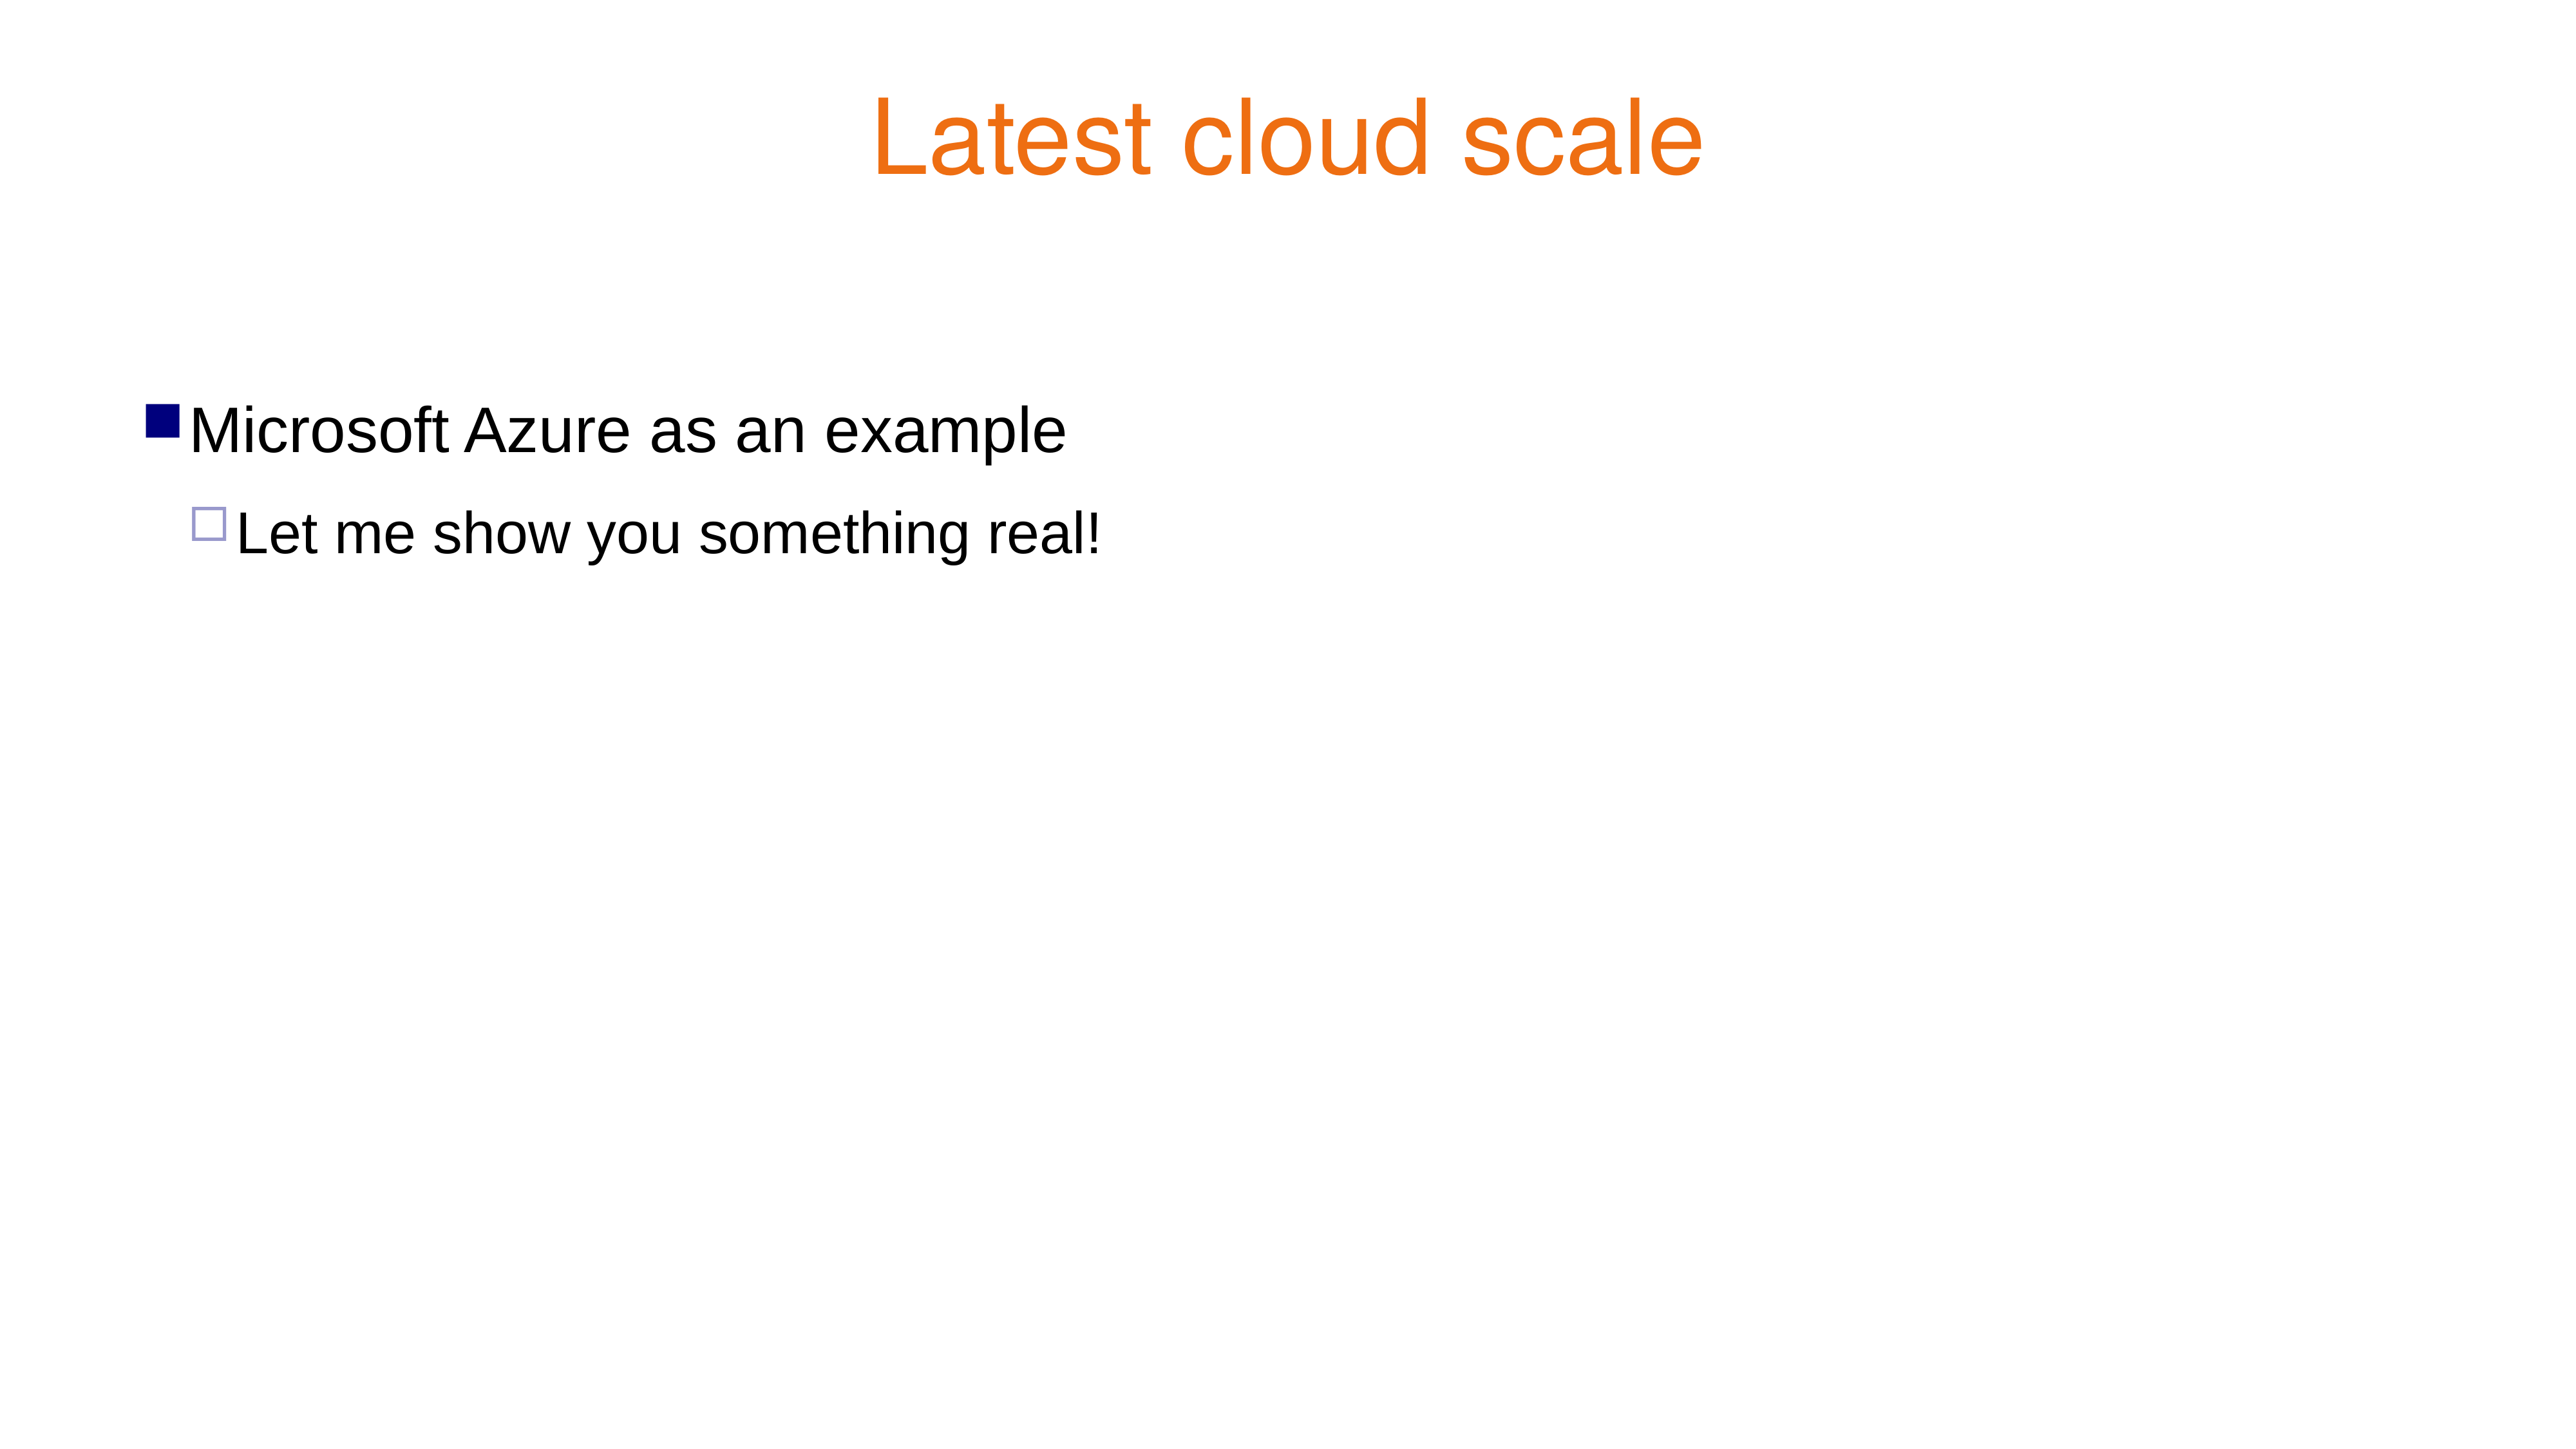

# Latest cloud scale
Microsoft Azure as an example
Let me show you something real!